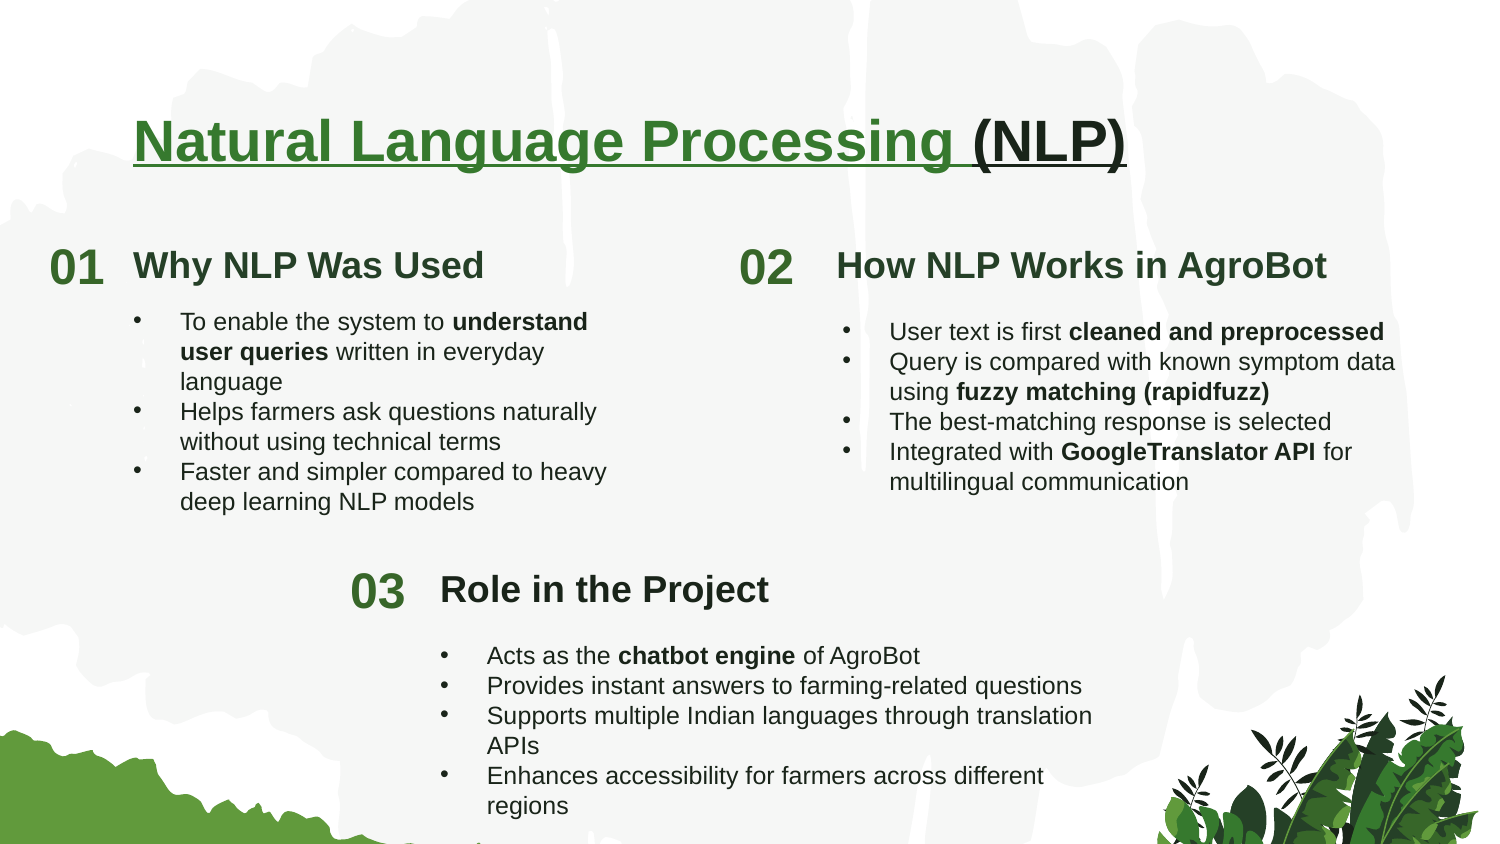

# Natural Language Processing (NLP)
02
01
Why NLP Was Used
How NLP Works in AgroBot
To enable the system to understand user queries written in everyday language
Helps farmers ask questions naturally without using technical terms
Faster and simpler compared to heavy deep learning NLP models

User text is first cleaned and preprocessed
Query is compared with known symptom data using fuzzy matching (rapidfuzz)
The best-matching response is selected
Integrated with GoogleTranslator API for multilingual communication

03
Role in the Project
Acts as the chatbot engine of AgroBot
Provides instant answers to farming-related questions
Supports multiple Indian languages through translation APIs
Enhances accessibility for farmers across different regions